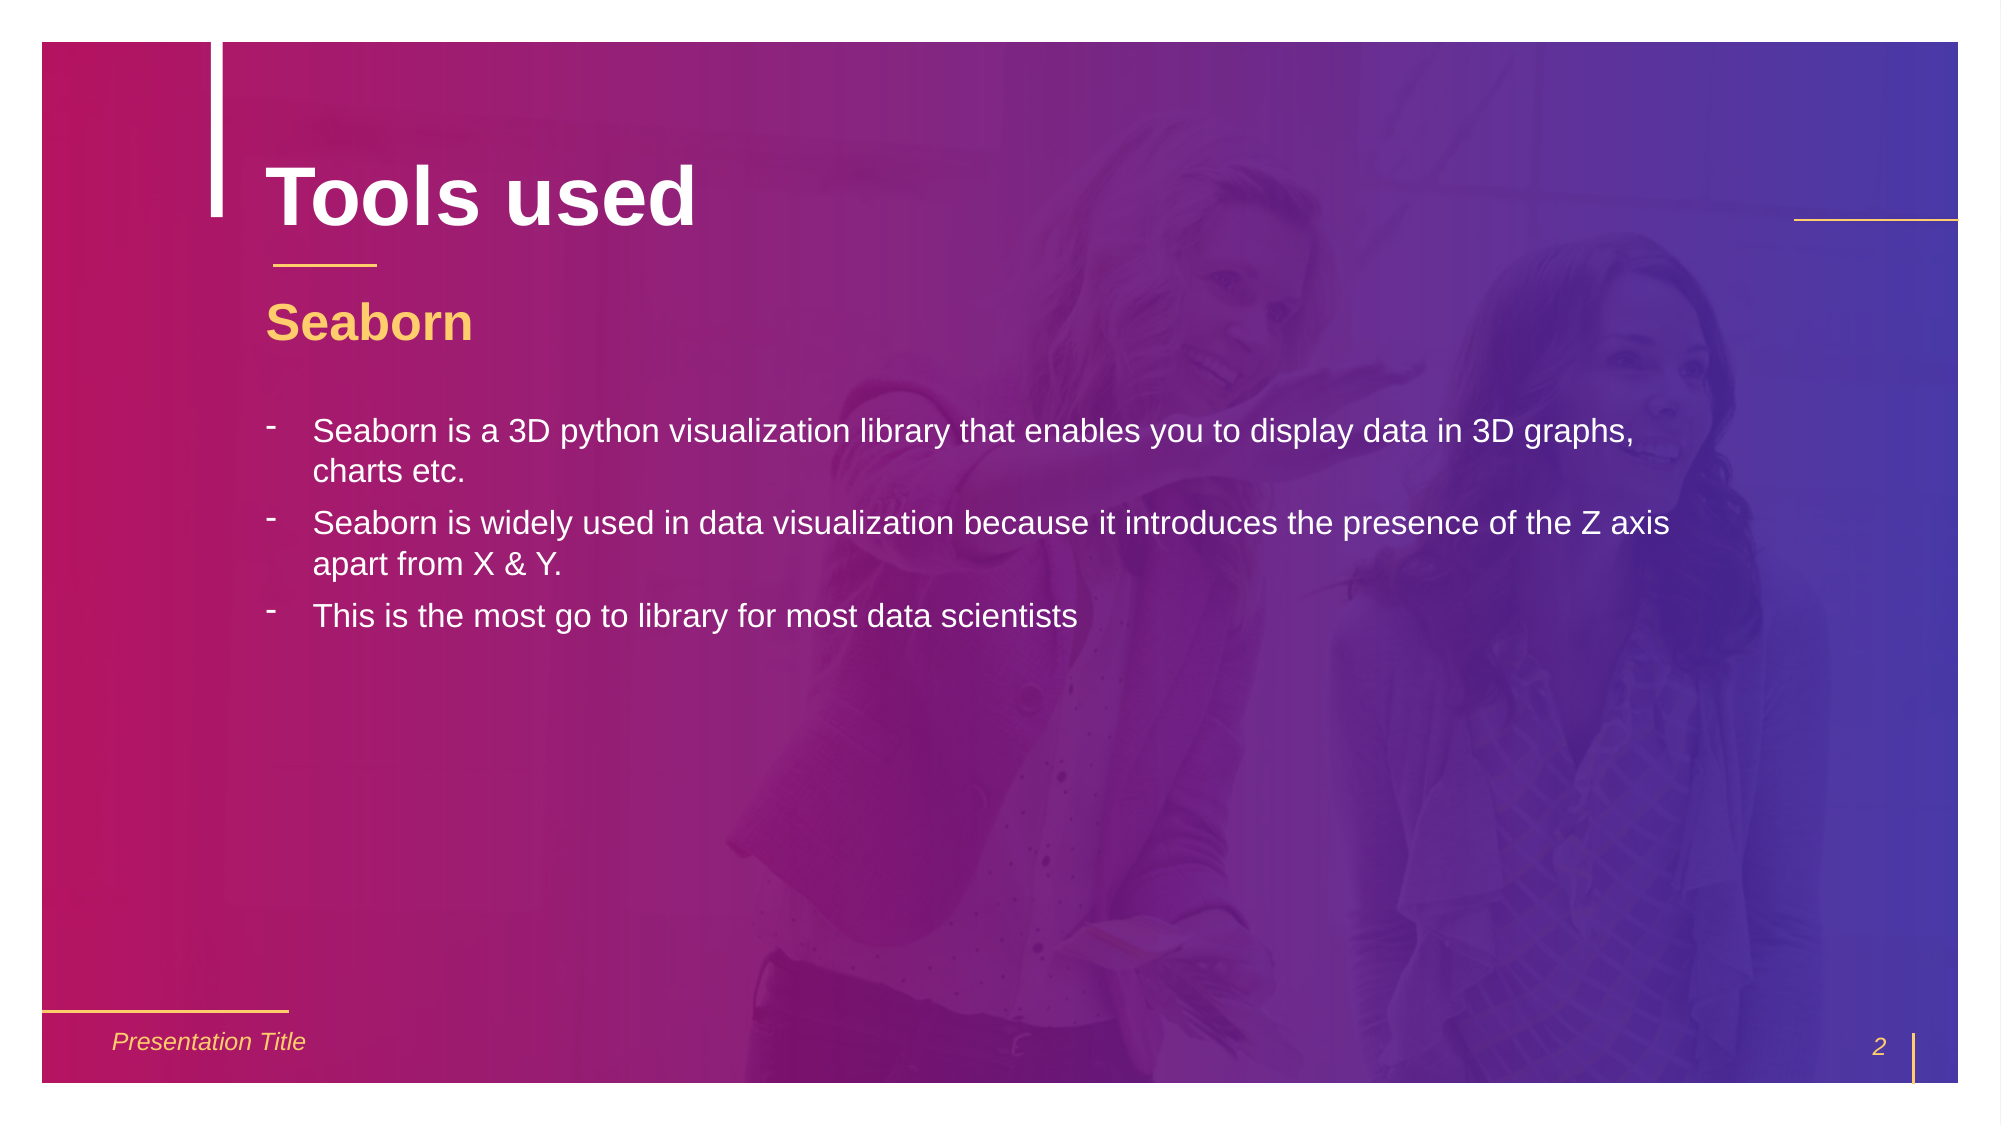

# Tools used

Seaborn
Seaborn is a 3D python visualization library that enables you to display data in 3D graphs, charts etc.
Seaborn is widely used in data visualization because it introduces the presence of the Z axis apart from X & Y.
This is the most go to library for most data scientists

Presentation Title
2